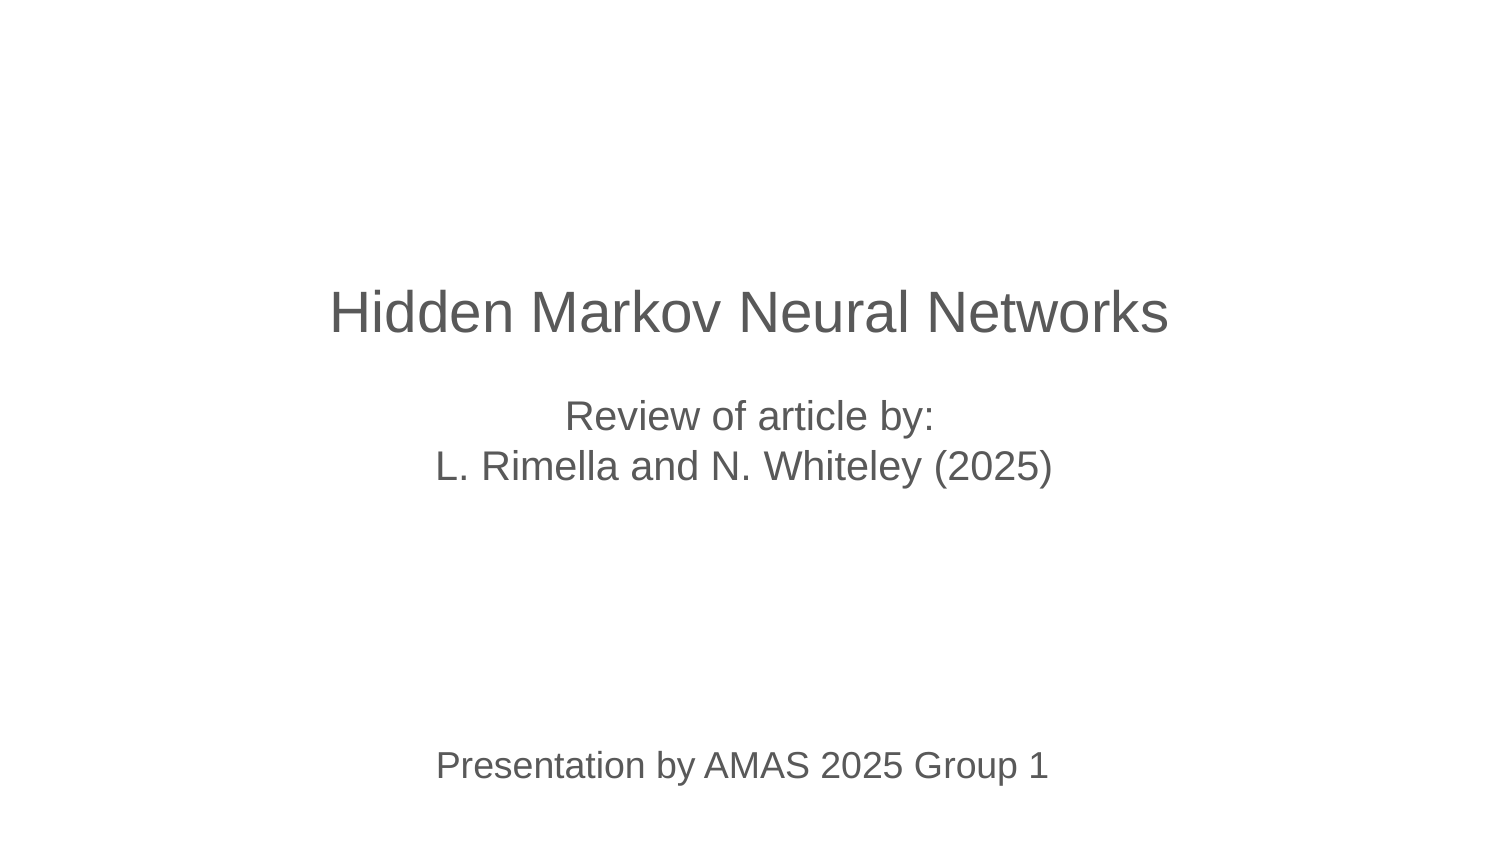

# Hidden Markov Neural Networks
Review of article by:
L. Rimella and N. Whiteley (2025)
  Presentation by AMAS 2025 Group 1